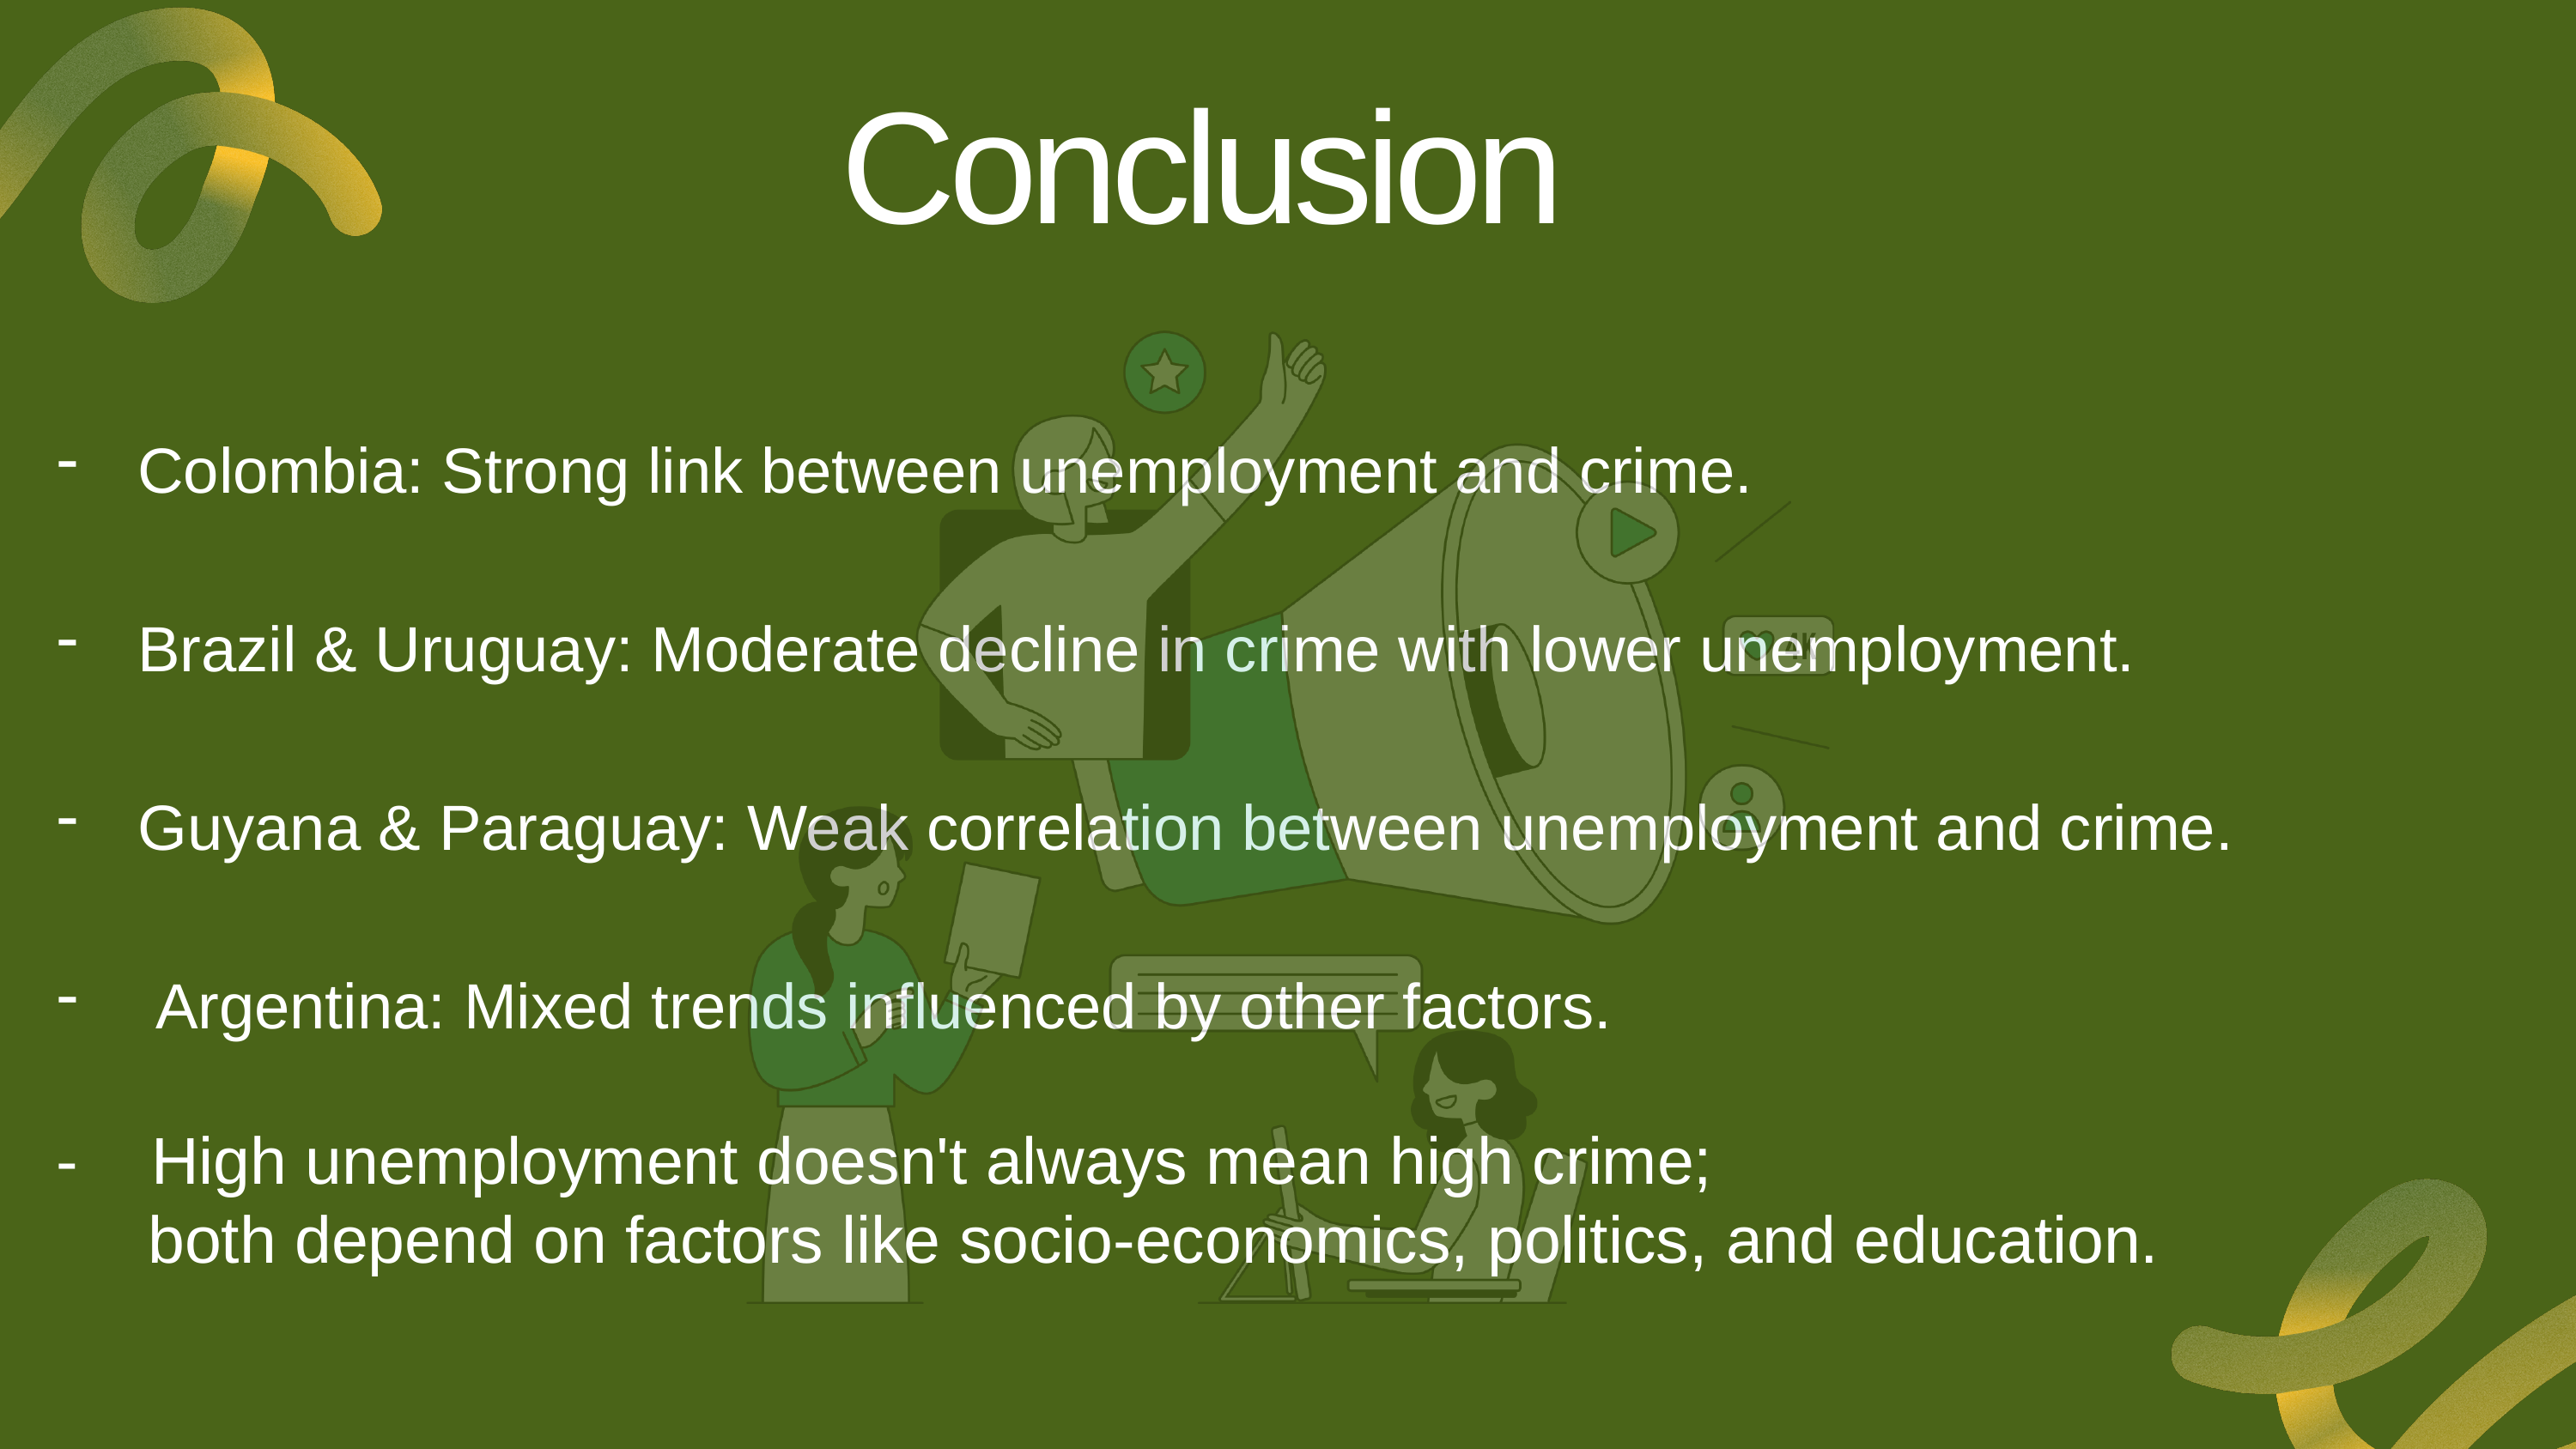

Conclusion

Colombia: Strong link between unemployment and crime.

Brazil & Uruguay: Moderate decline in crime with lower unemployment.

Guyana & Paraguay: Weak correlation between unemployment and crime.

 Argentina: Mixed trends influenced by other factors.
-    High unemployment doesn't always mean high crime;
     both depend on factors like socio-economics, politics, and education.